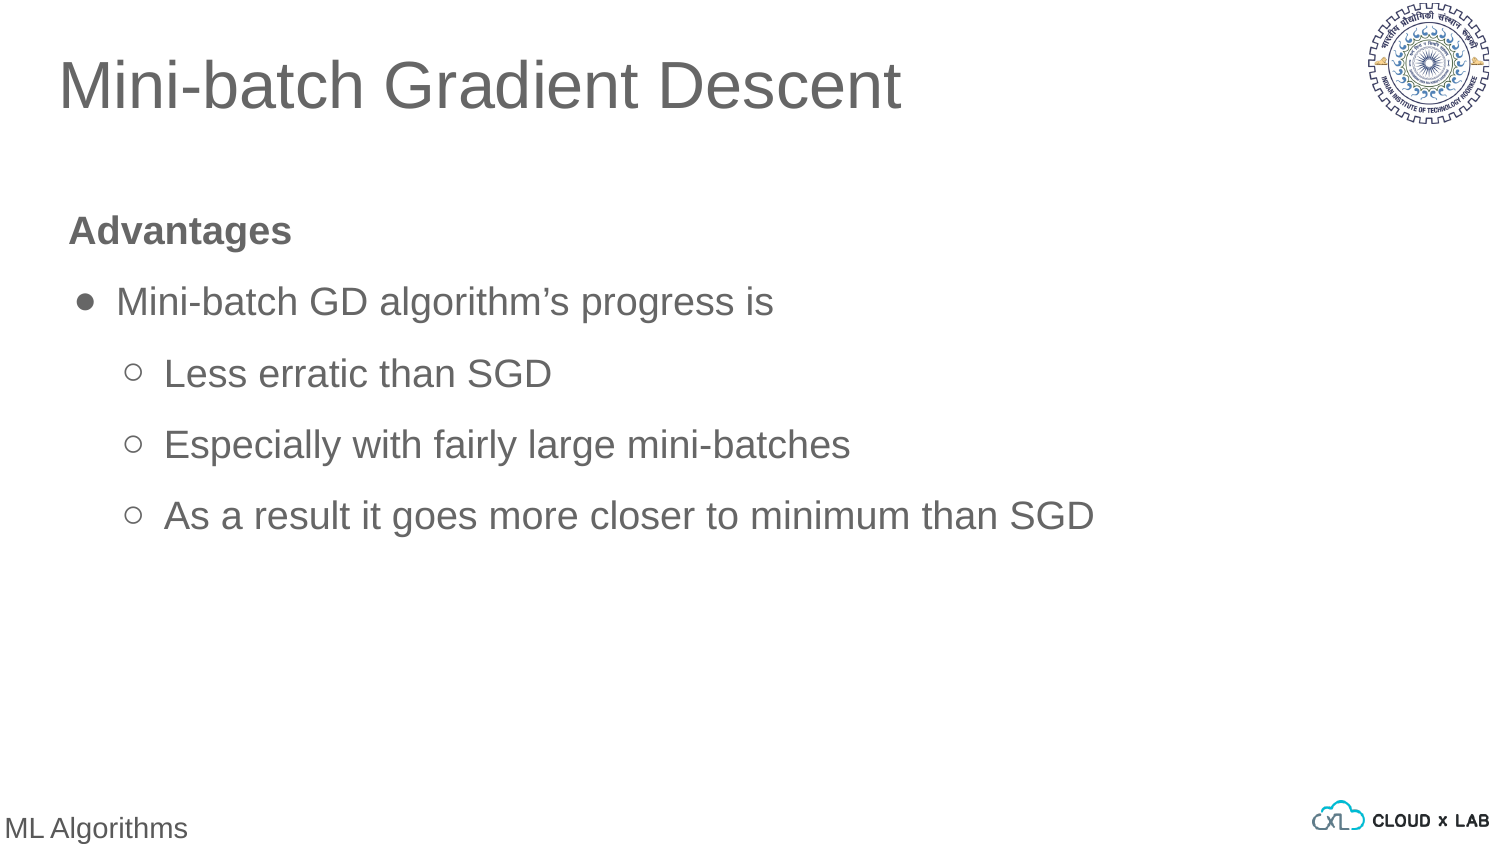

Mini-batch Gradient Descent
Advantages
Mini-batch GD algorithm’s progress is
Less erratic than SGD
Especially with fairly large mini-batches
As a result it goes more closer to minimum than SGD